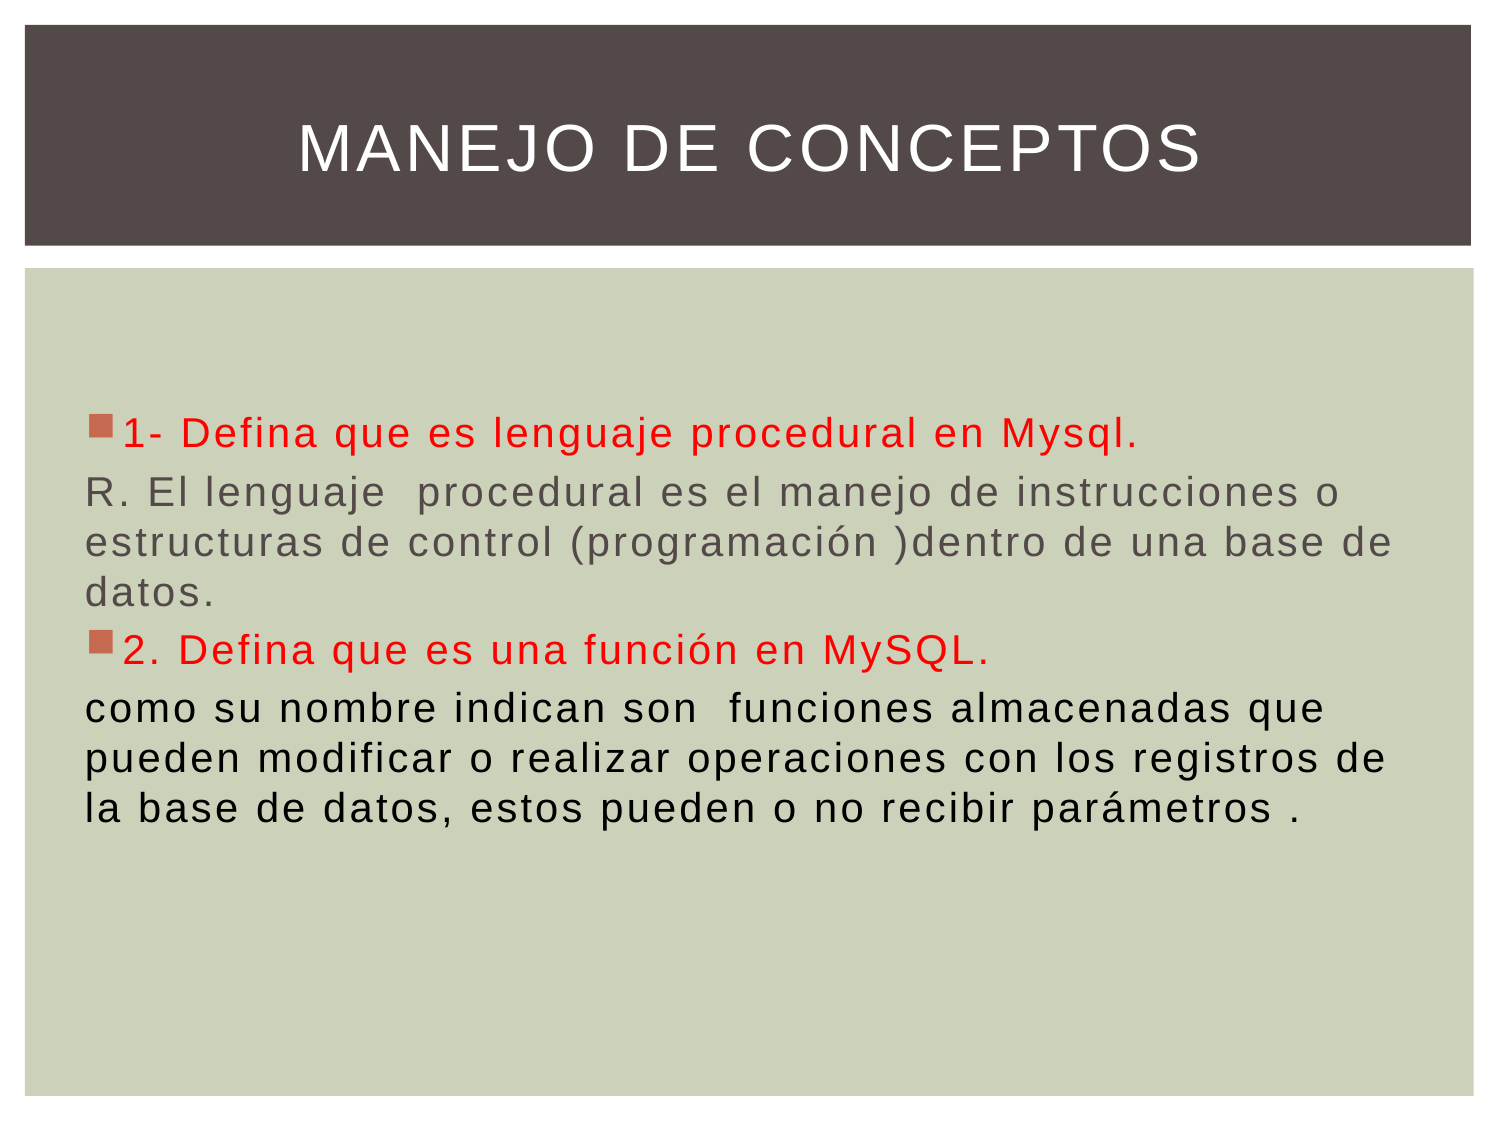

# MANEJO DE CONCEPTOS

1- Defina que es lenguaje procedural en Mysql.
R. El lenguaje  procedural es el manejo de instrucciones o estructuras de control (programación )dentro de una base de datos.
2. Defina que es una función en MySQL.
como su nombre indican son  funciones almacenadas que pueden modificar o realizar operaciones con los registros de la base de datos, estos pueden o no recibir parámetros .